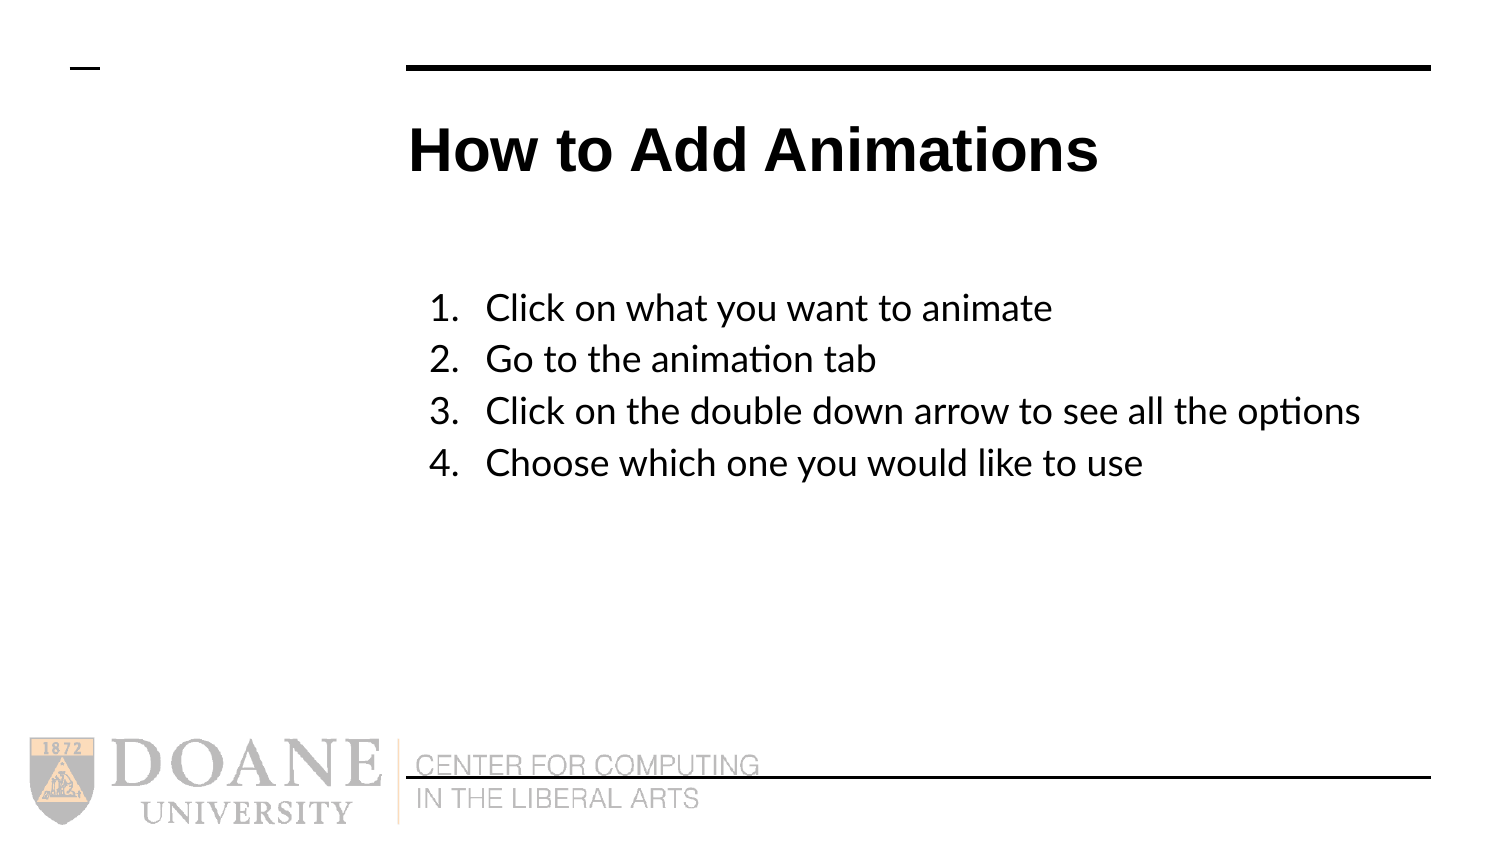

# How to Add Animations
Click on what you want to animate
Go to the animation tab
Click on the double down arrow to see all the options
Choose which one you would like to use